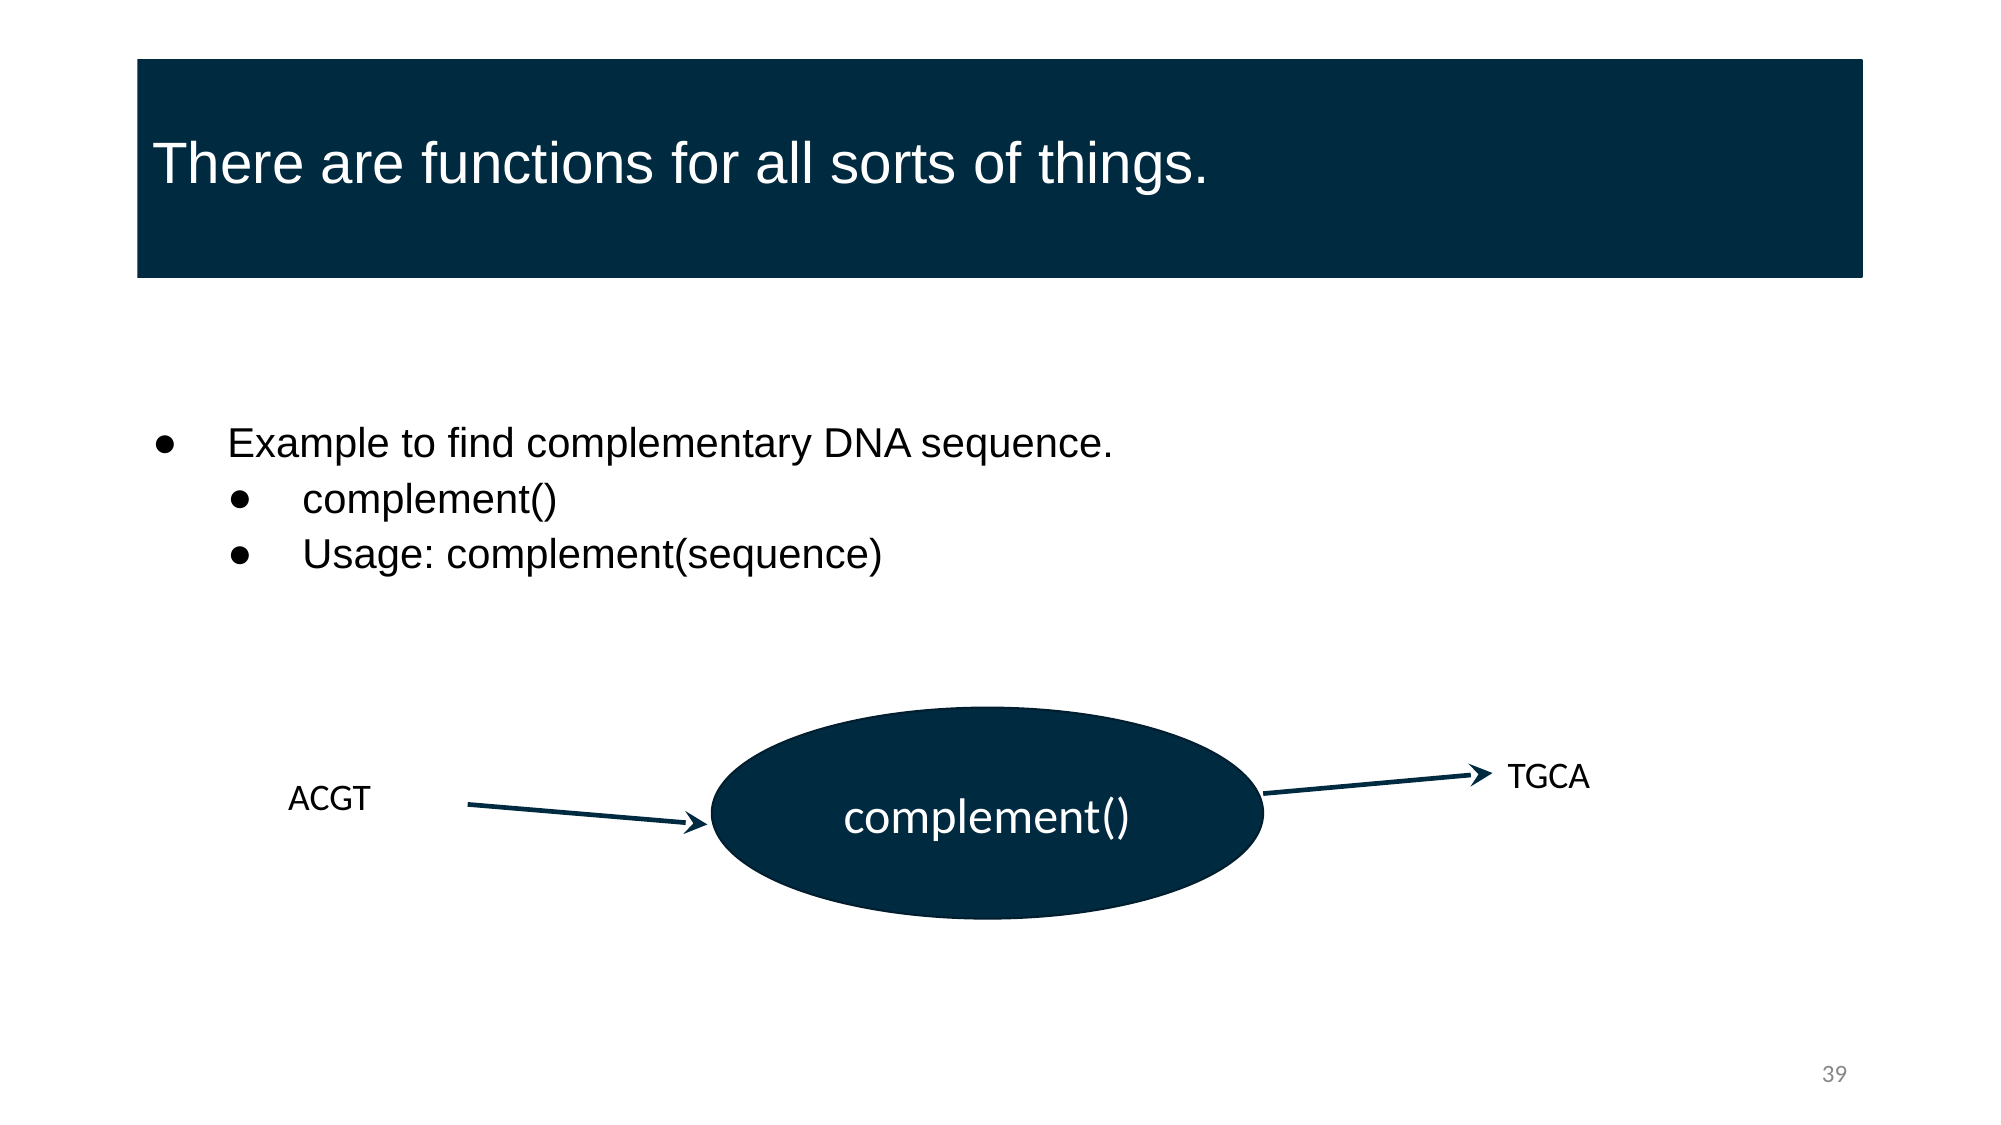

# There are functions for all sorts of things.
Example to find complementary DNA sequence.
complement()
Usage: complement(sequence)
complement()
TGCA
ACGT
39